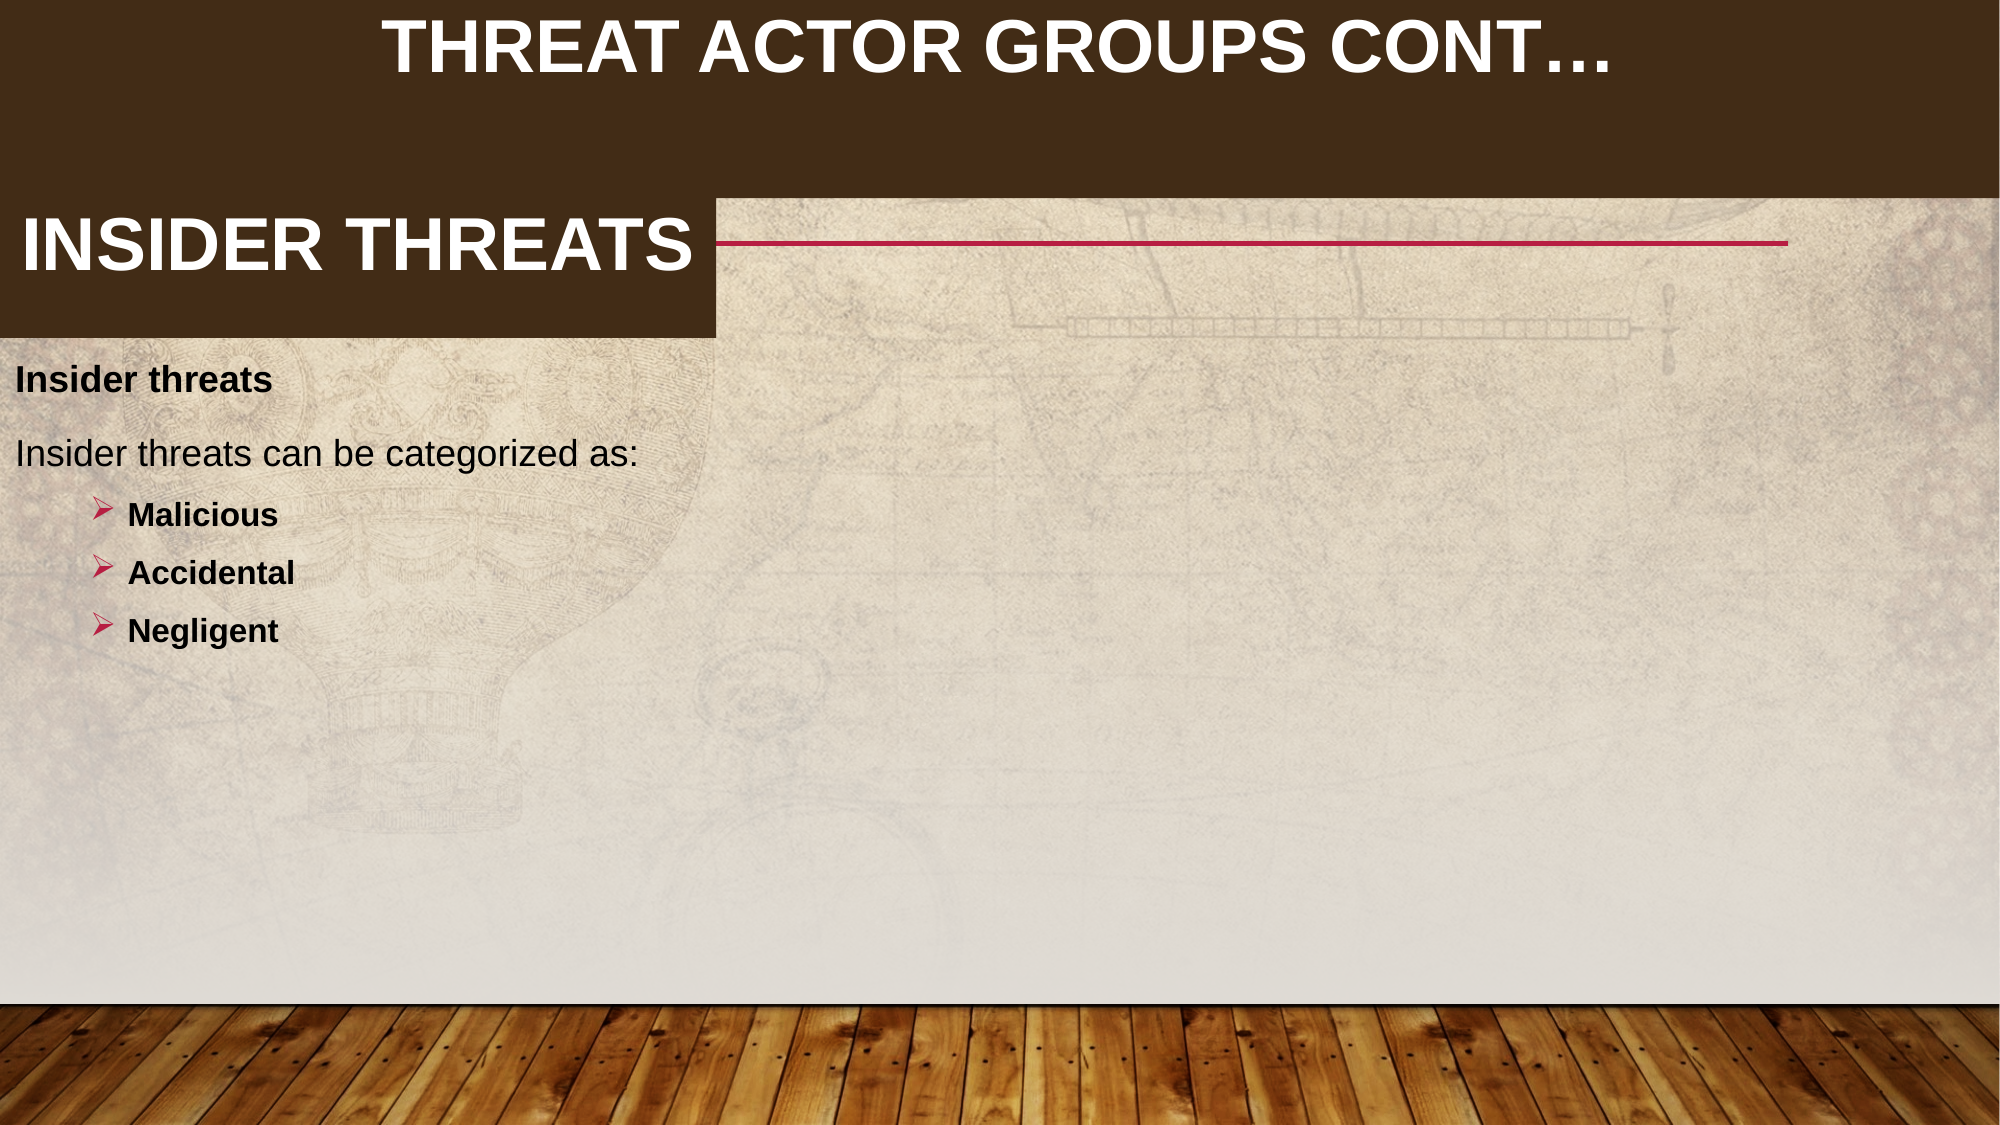

105
# Threat actor groups cont…
INSIDER THREATS
Insider threats
Insider threats can be categorized as:
Malicious
Accidental
Negligent